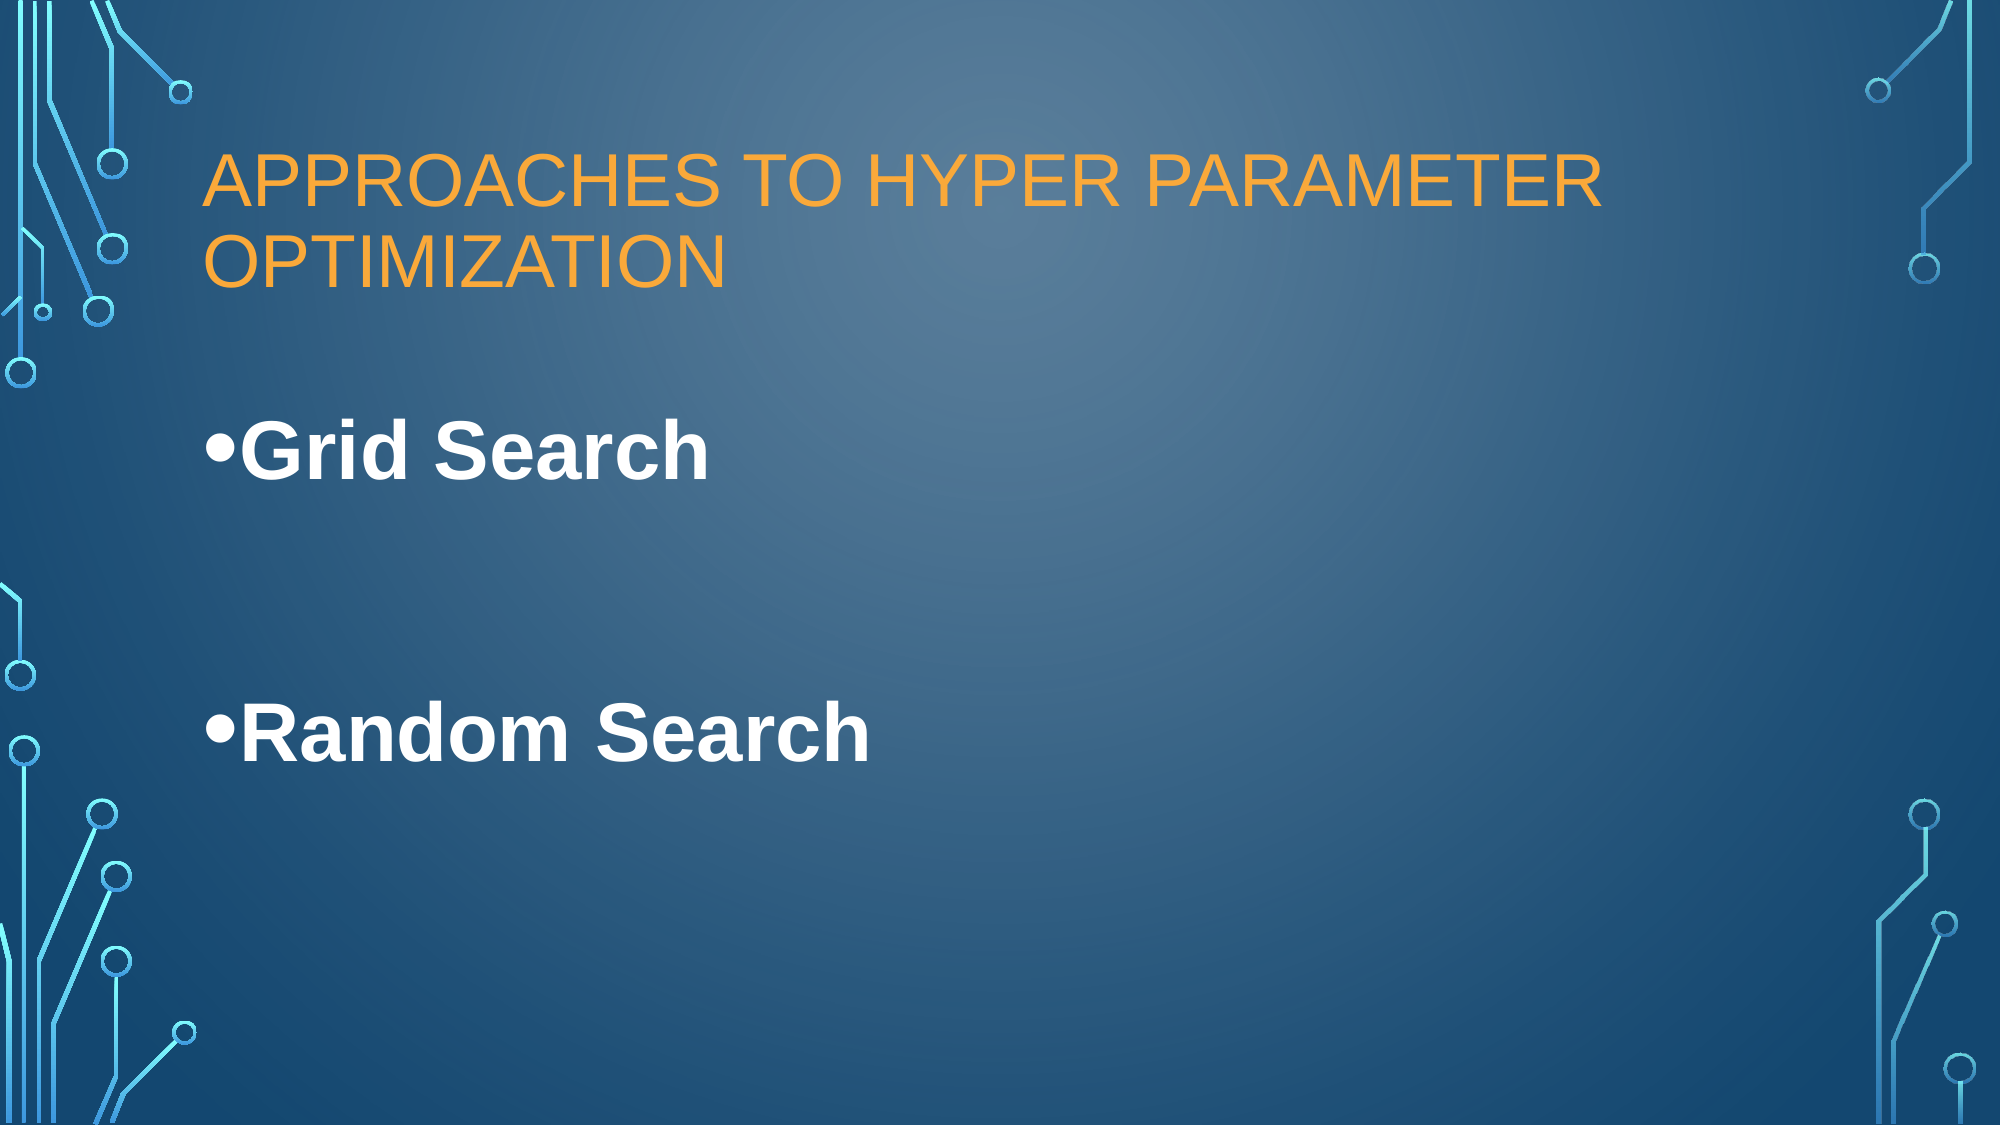

# approaches to Hyper parameter optimization
Grid Search

Random Search